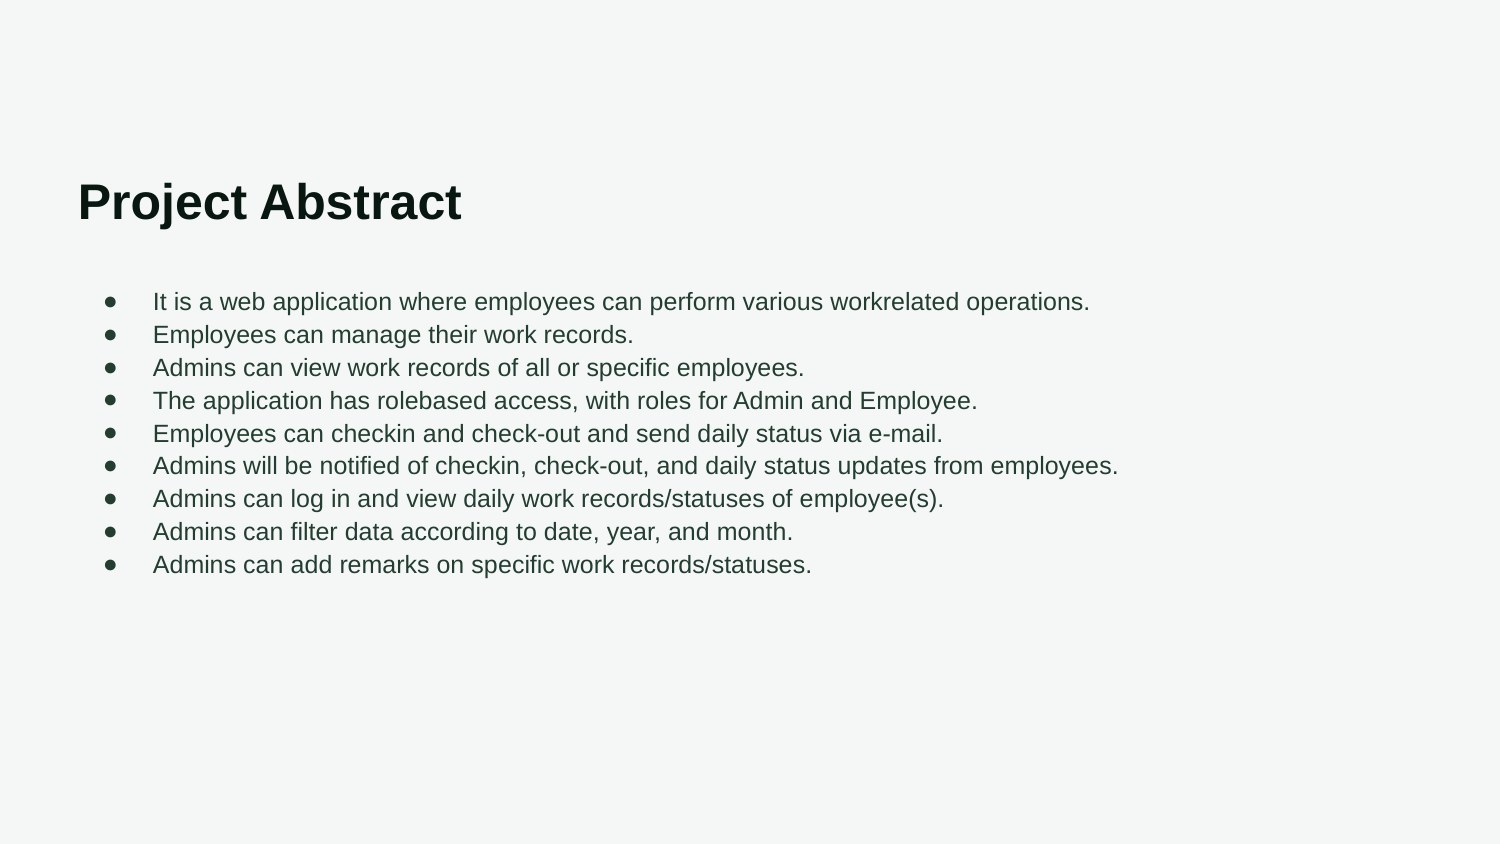

# Project Abstract
It is a web application where employees can perform various workrelated operations.
Employees can manage their work records.
Admins can view work records of all or specific employees.
The application has rolebased access, with roles for Admin and Employee.
Employees can checkin and check-out and send daily status via e-mail.
Admins will be notified of checkin, check-out, and daily status updates from employees.
Admins can log in and view daily work records/statuses of employee(s).
Admins can filter data according to date, year, and month.
Admins can add remarks on specific work records/statuses.